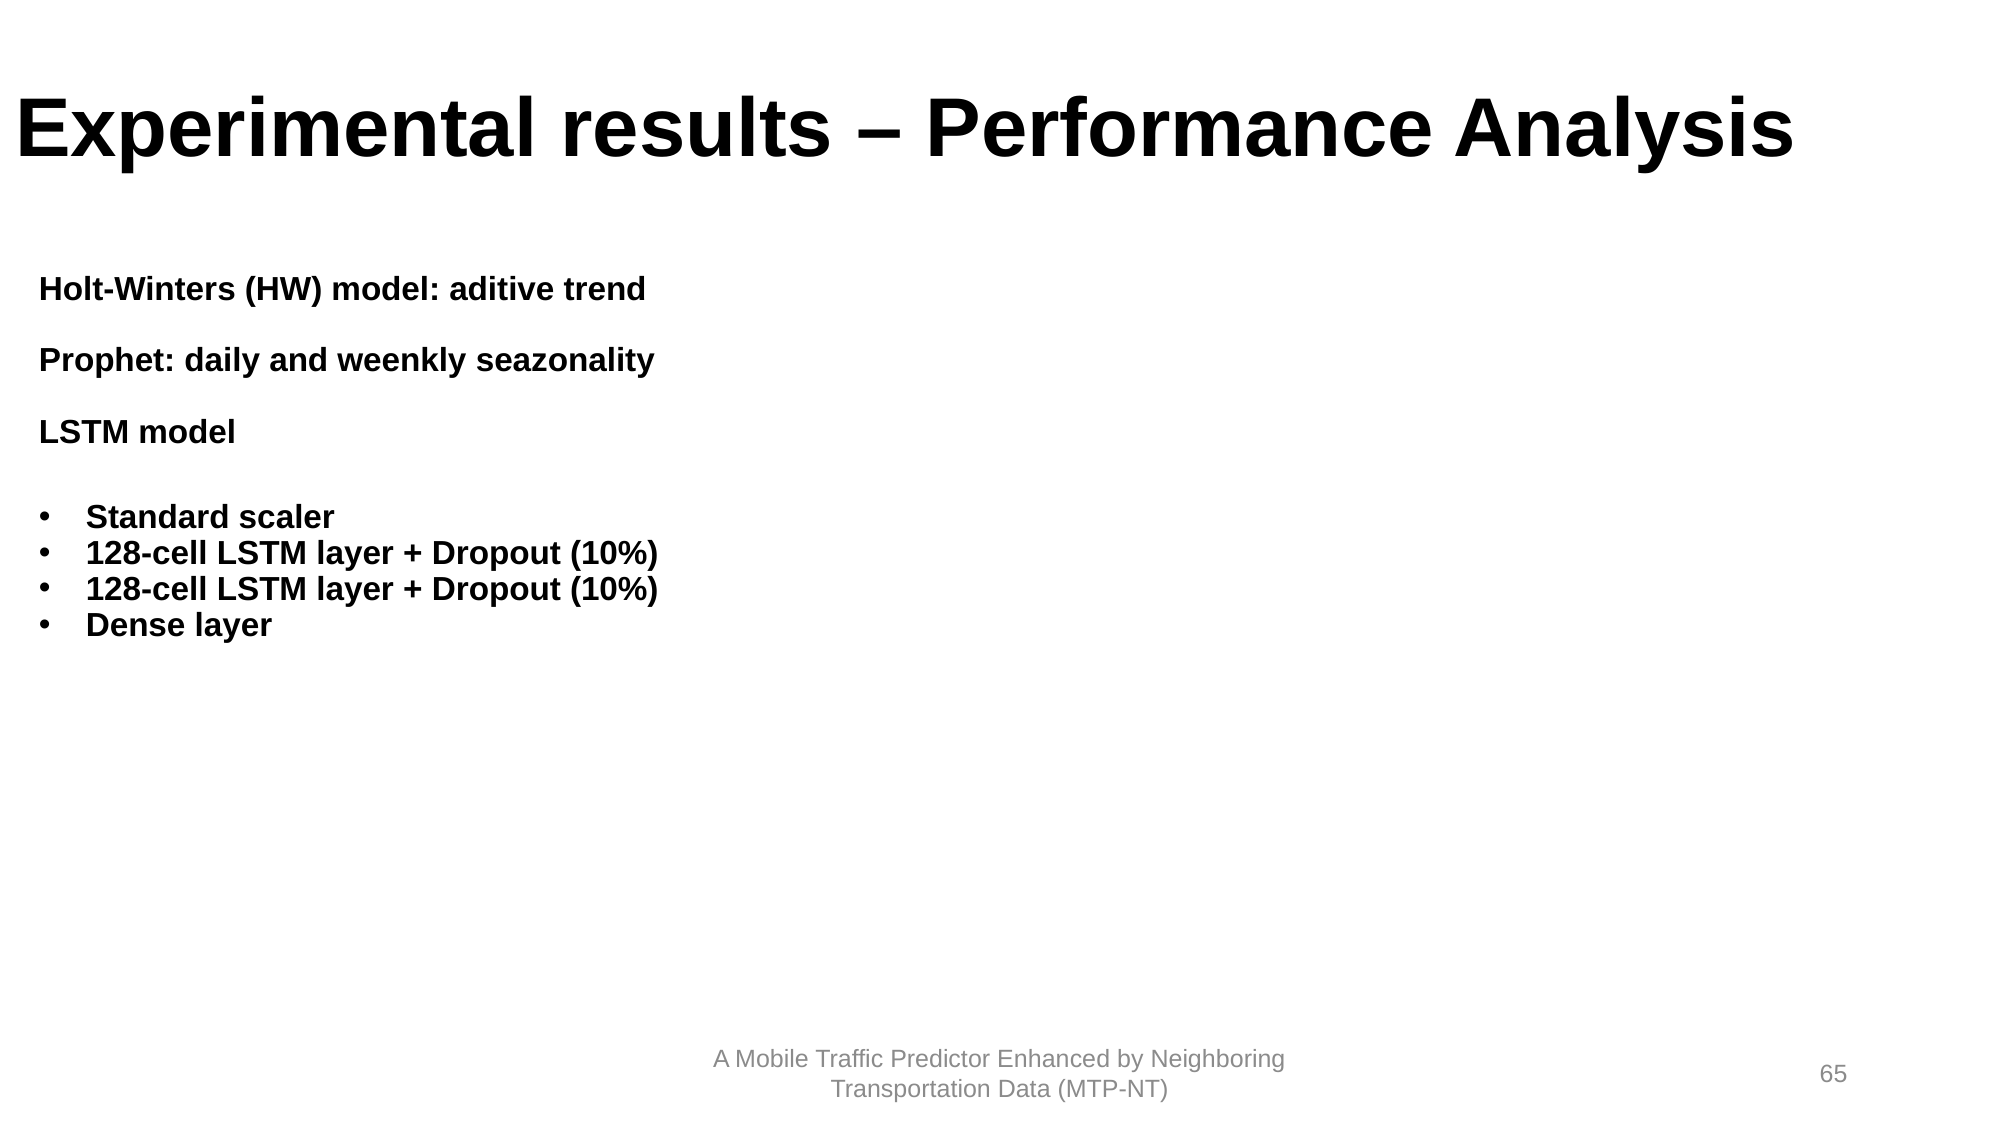

Experimental results – Performance Analysis
Holt-Winters (HW) model: aditive trend

Prophet: daily and weenkly seazonality

LSTM model
Standard scaler
128-cell LSTM layer + Dropout (10%)
128-cell LSTM layer + Dropout (10%)
Dense layer

A Mobile Traffic Predictor Enhanced by Neighboring Transportation Data (MTP-NT)
65